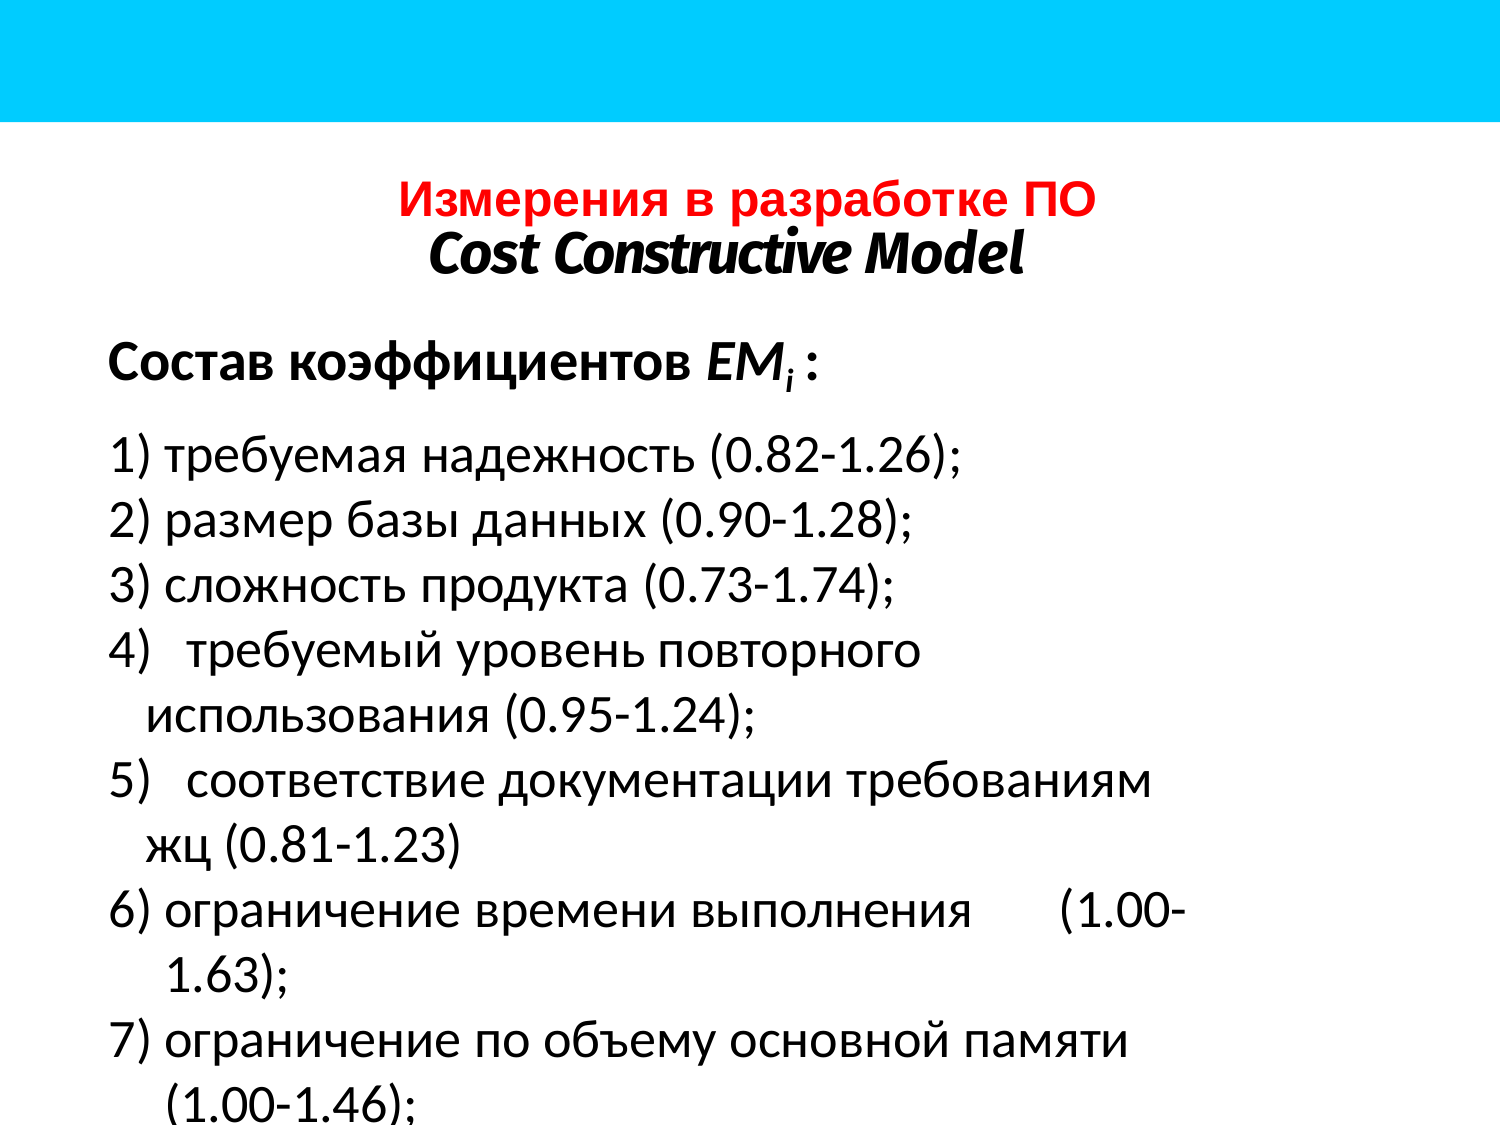

Измерения в разработке ПО
# Cost Constructive Model
Состав коэффициентов EMi :
требуемая надежность (0.82-1.26);
размер базы данных (0.90-1.28);
сложность продукта (0.73-1.74);
	требуемый уровень повторного использования (0.95-1.24);
	соответствие документации требованиям жц (0.81-1.23)
ограничение времени выполнения	(1.00-1.63);
ограничение по объему основной памяти (1.00-1.46);